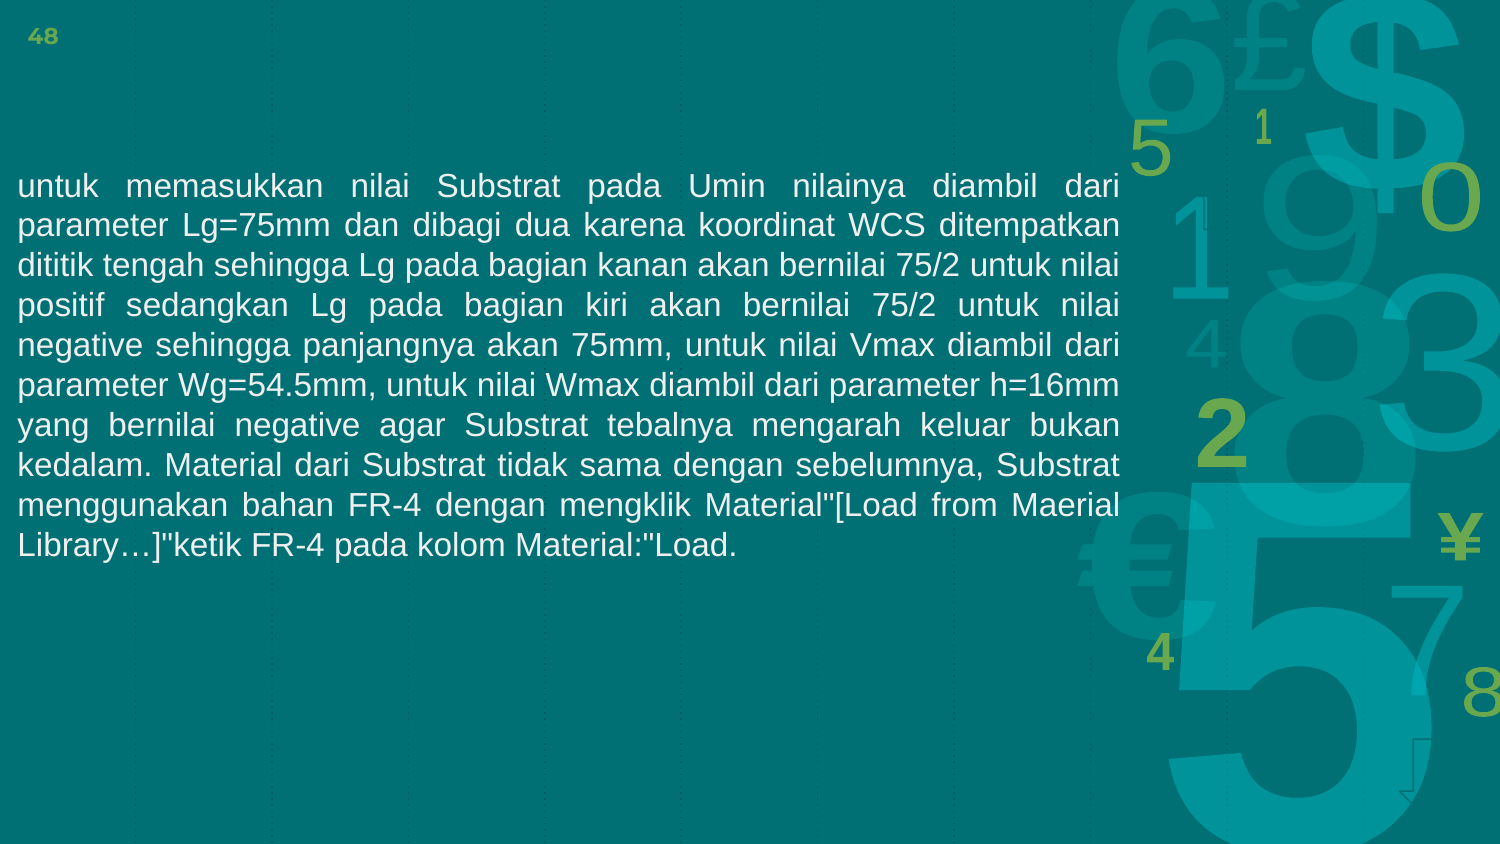

48
untuk memasukkan nilai Substrat pada Umin nilainya diambil dari parameter Lg=75mm dan dibagi dua karena koordinat WCS ditempatkan dititik tengah sehingga Lg pada bagian kanan akan bernilai 75/2 untuk nilai positif sedangkan Lg pada bagian kiri akan bernilai 75/2 untuk nilai negative sehingga panjangnya akan 75mm, untuk nilai Vmax diambil dari parameter Wg=54.5mm, untuk nilai Wmax diambil dari parameter h=16mm yang bernilai negative agar Substrat tebalnya mengarah keluar bukan kedalam. Material dari Substrat tidak sama dengan sebelumnya, Substrat menggunakan bahan FR-4 dengan mengklik Material"[Load from Maerial Library…]"ketik FR-4 pada kolom Material:"Load.